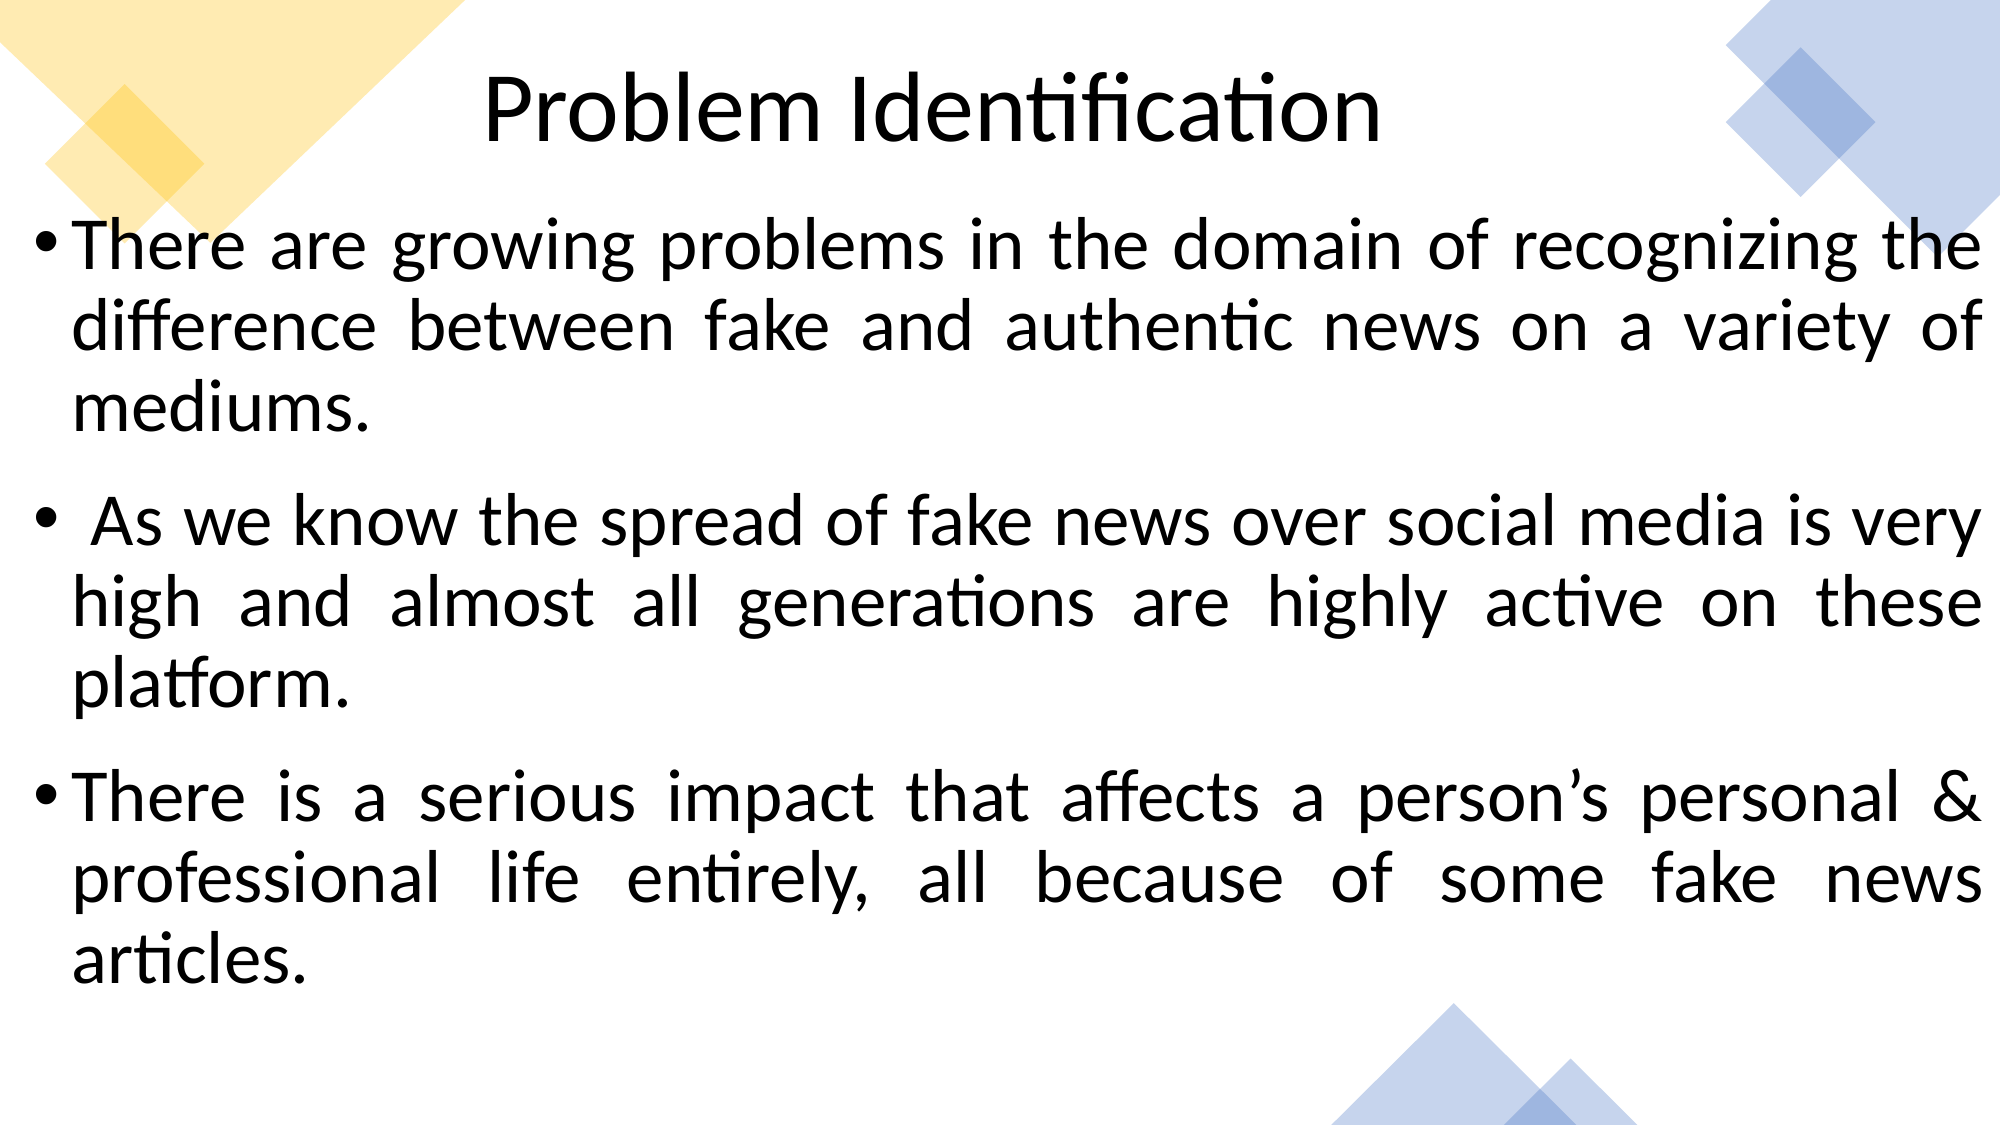

# Problem Identification

There are growing problems in the domain of recognizing the difference between fake and authentic news on a variety of mediums.
 As we know the spread of fake news over social media is very high and almost all generations are highly active on these platform.
There is a serious impact that affects a person’s personal & professional life entirely, all because of some fake news articles.